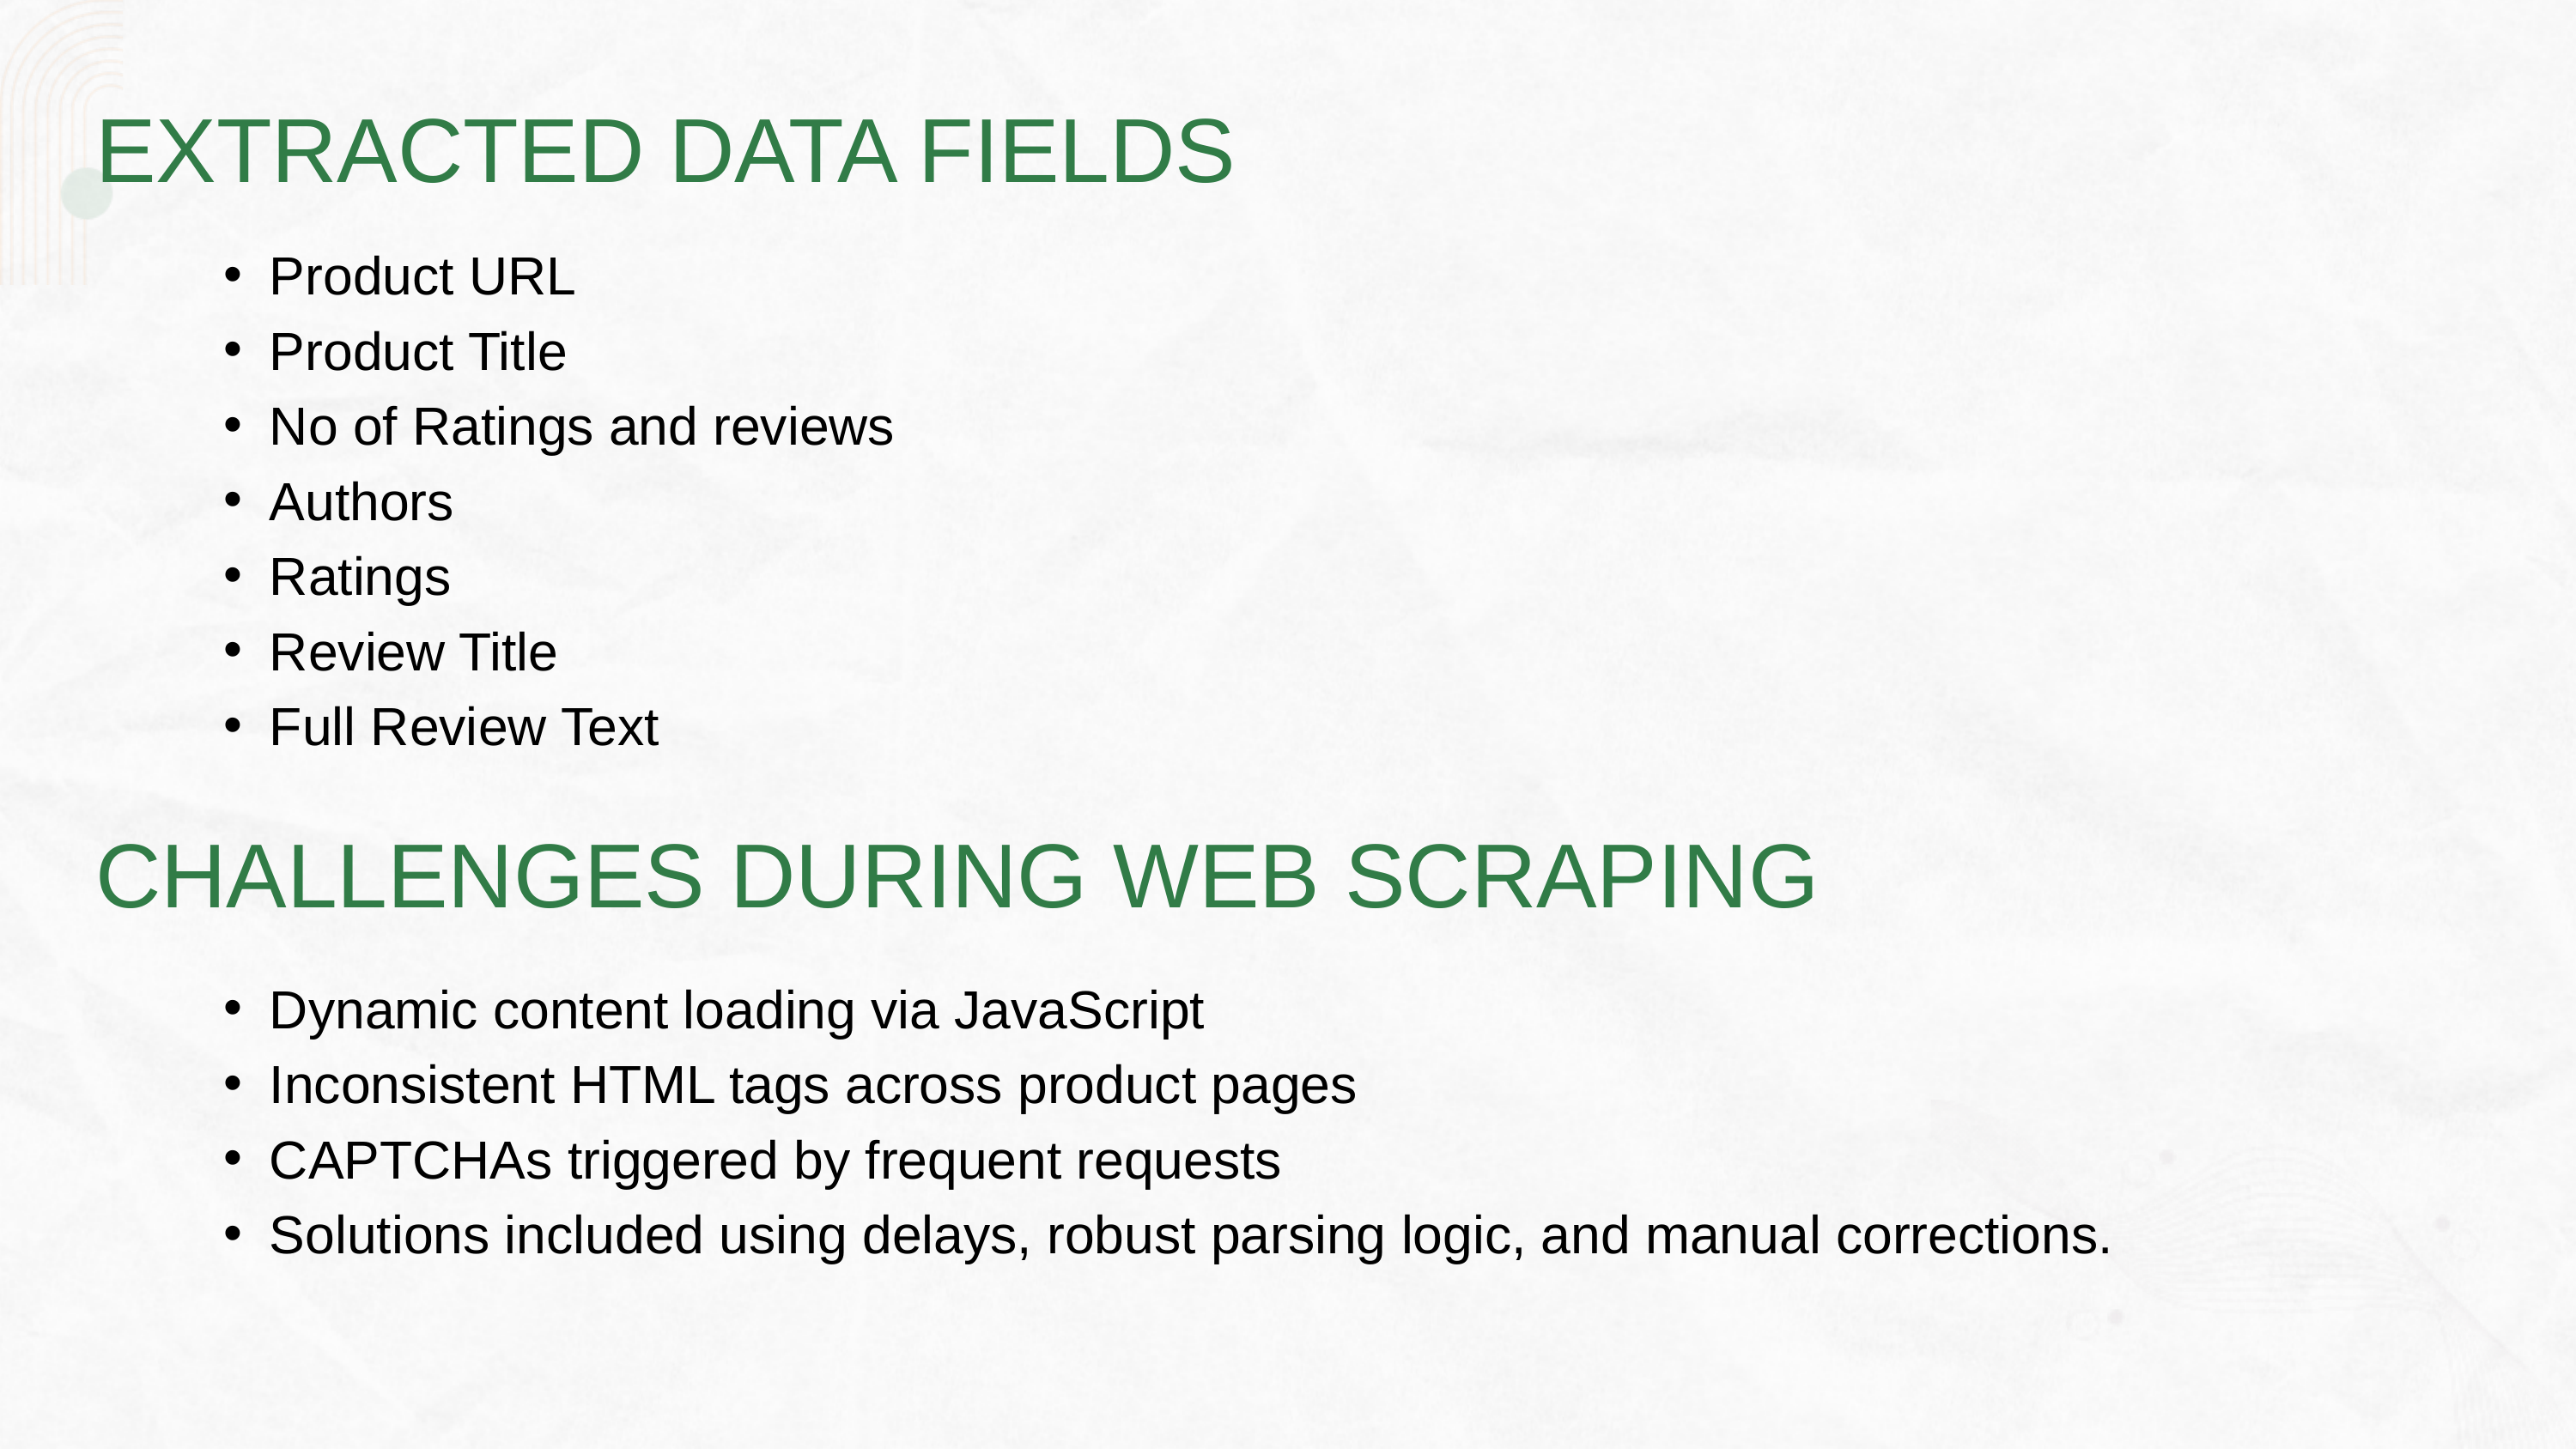

EXTRACTED DATA FIELDS
Product URL
Product Title
No of Ratings and reviews
Authors
Ratings
Review Title
Full Review Text
CHALLENGES DURING WEB SCRAPING
Dynamic content loading via JavaScript
Inconsistent HTML tags across product pages
CAPTCHAs triggered by frequent requests
Solutions included using delays, robust parsing logic, and manual corrections.